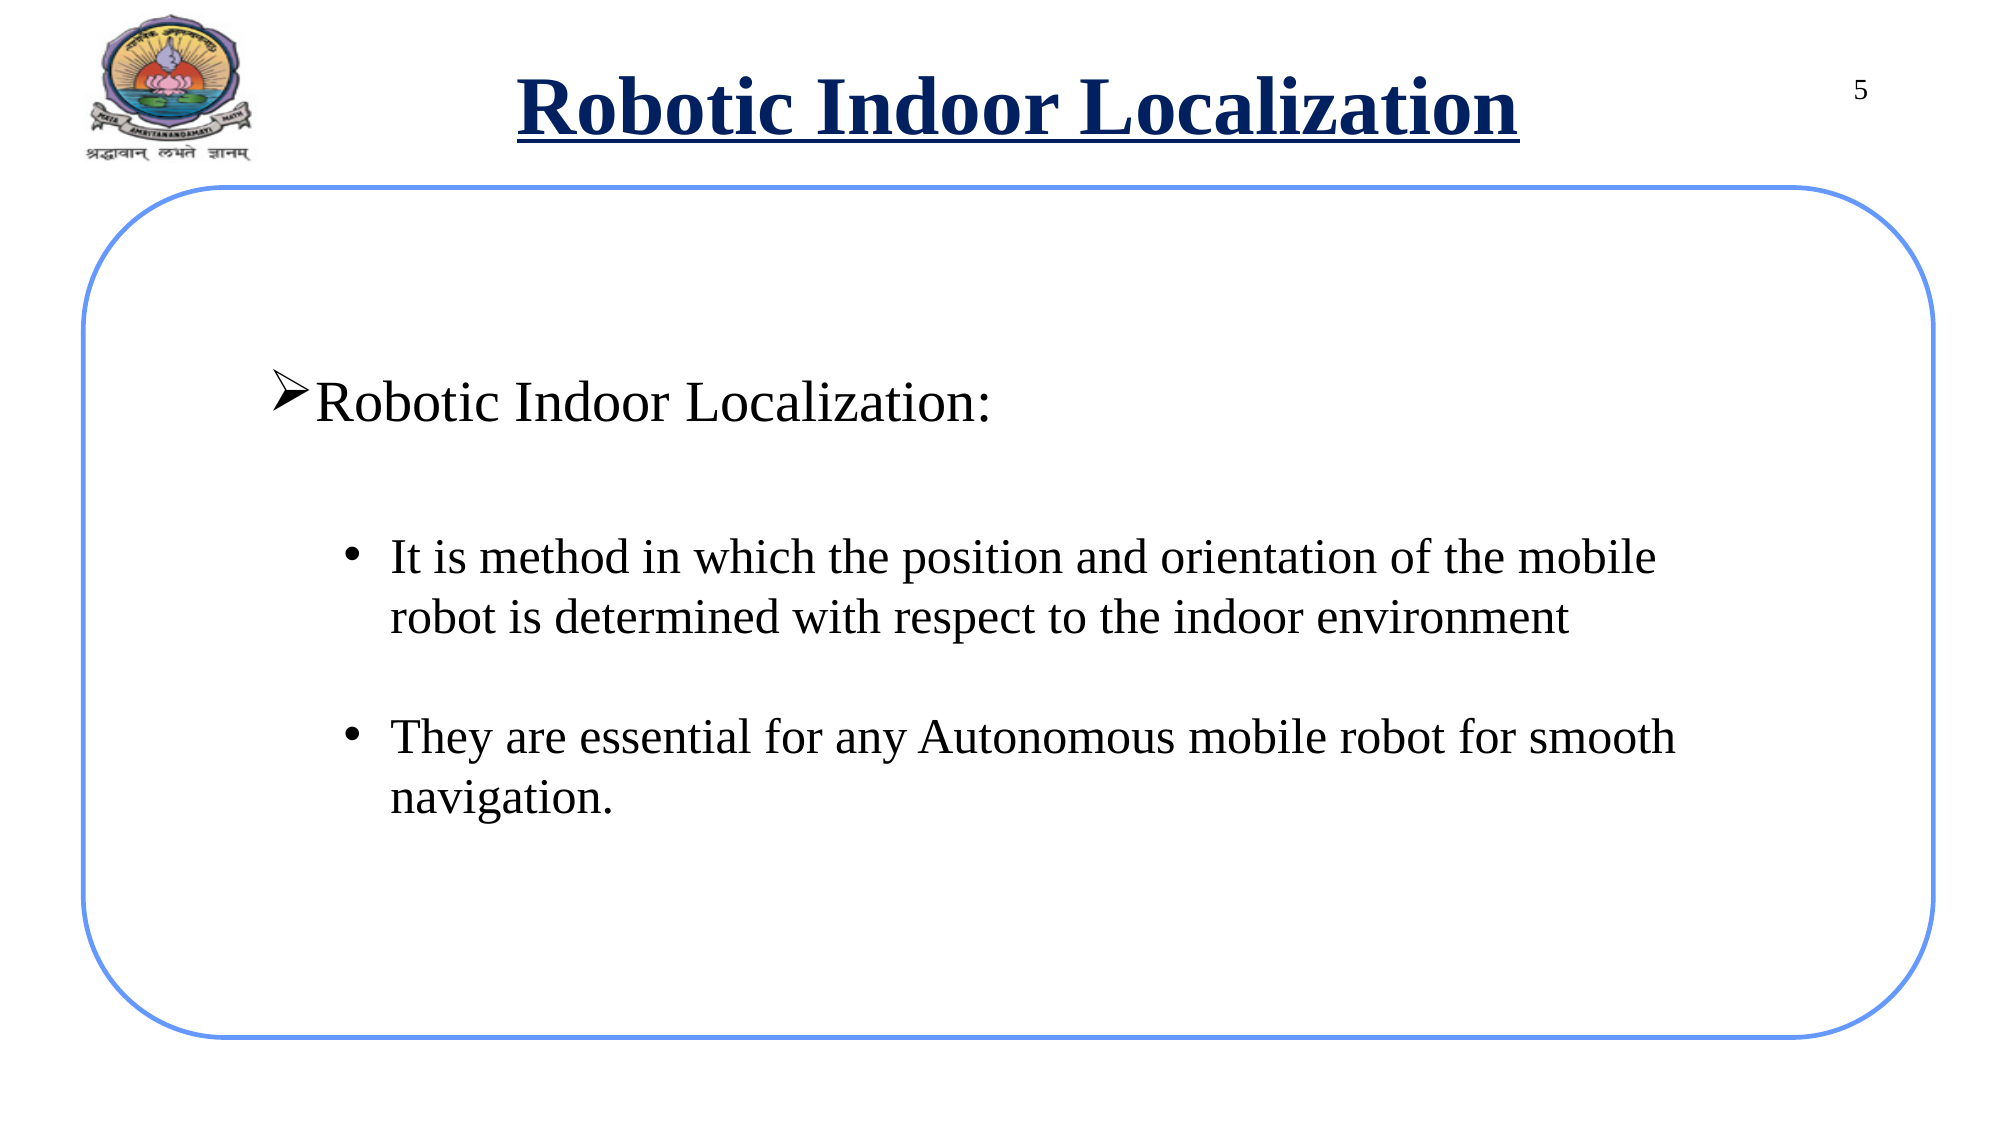

Robotic Indoor Localization
5
Robotic Indoor Localization:

It is method in which the position and orientation of the mobile robot is determined with respect to the indoor environment

They are essential for any Autonomous mobile robot for smooth navigation.